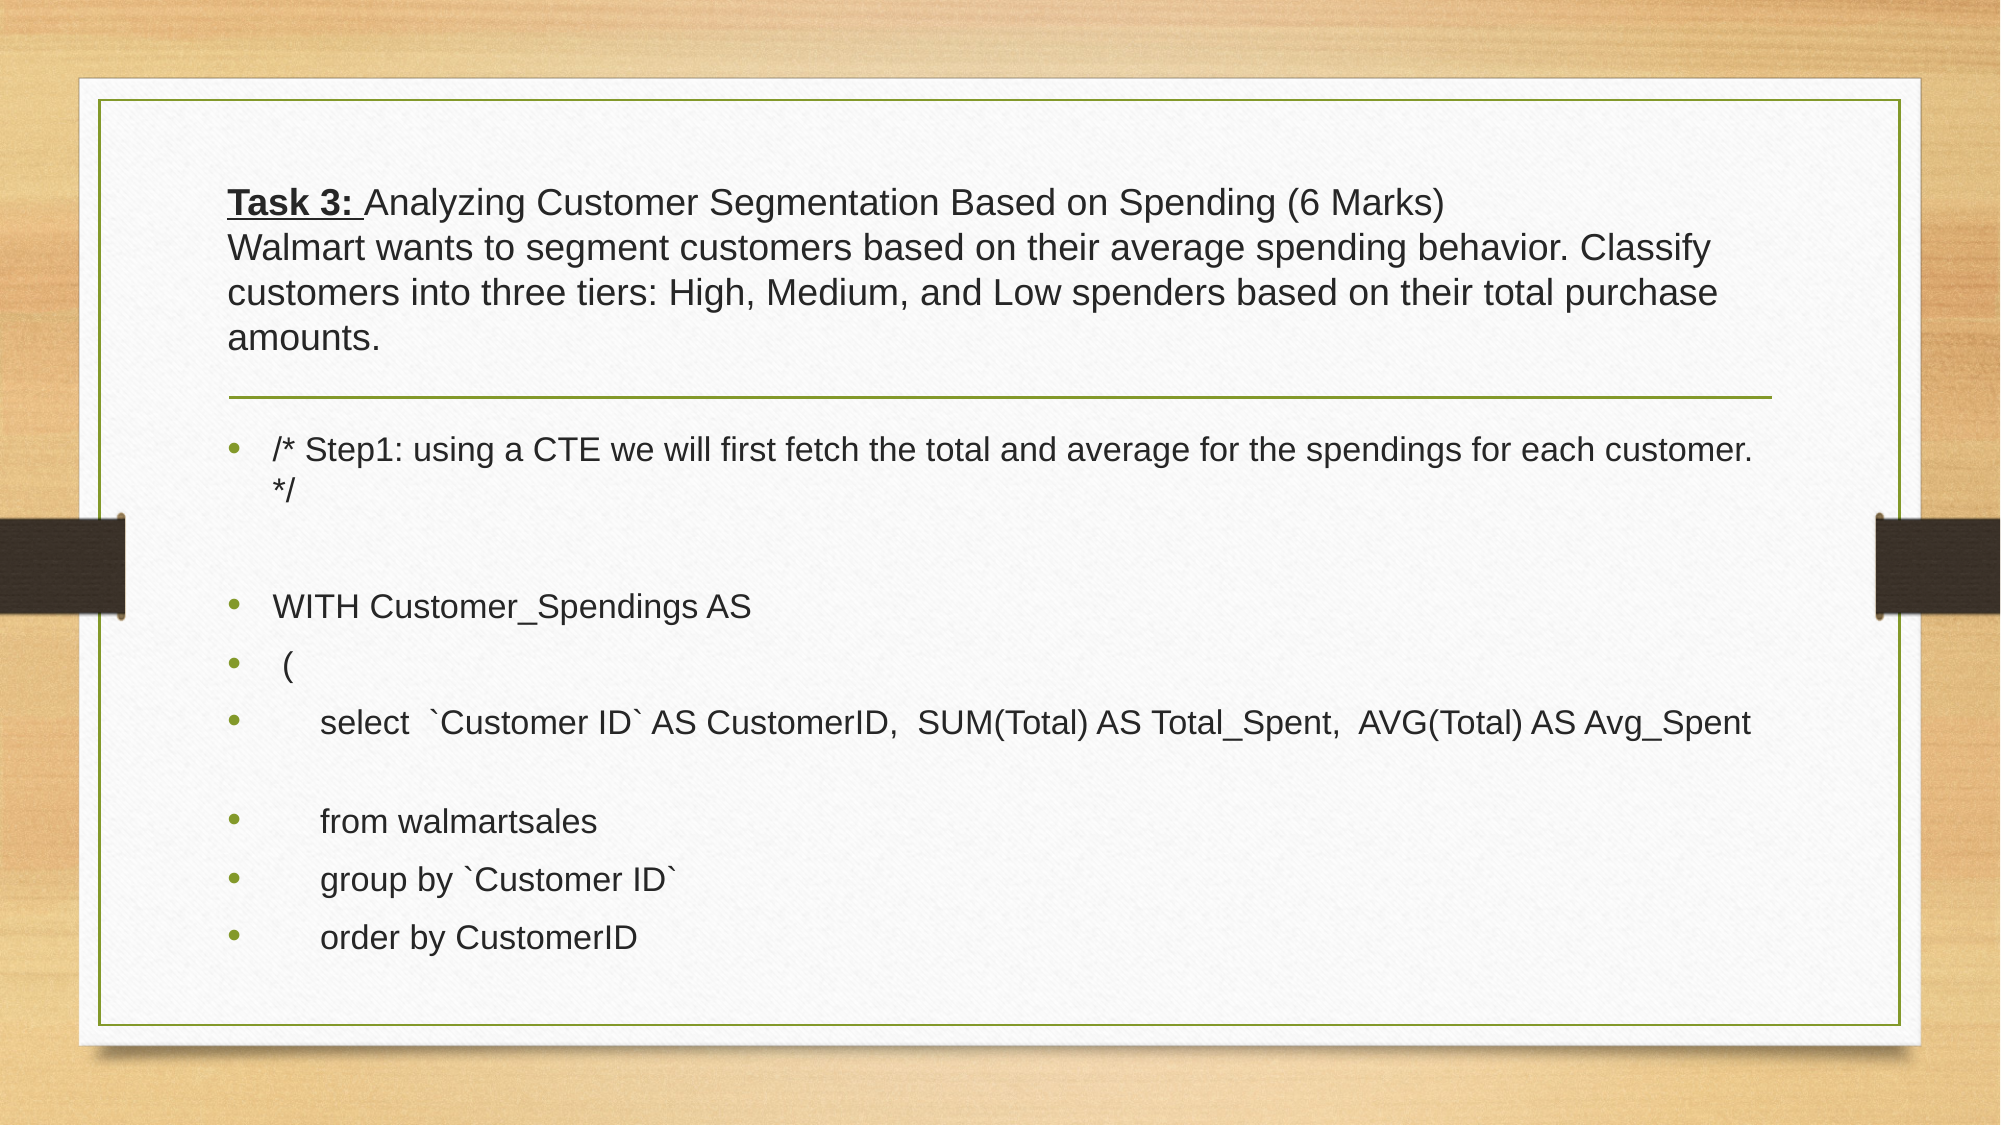

# Task 3: Analyzing Customer Segmentation Based on Spending (6 Marks) Walmart wants to segment customers based on their average spending behavior. Classify customers into three tiers: High, Medium, and Low spenders based on their total purchase amounts.
/* Step1: using a CTE we will first fetch the total and average for the spendings for each customer. */

WITH Customer_Spendings AS
 (
     select  `Customer ID` AS CustomerID,  SUM(Total) AS Total_Spent,  AVG(Total) AS Avg_Spent
     from walmartsales
     group by `Customer ID`
     order by CustomerID